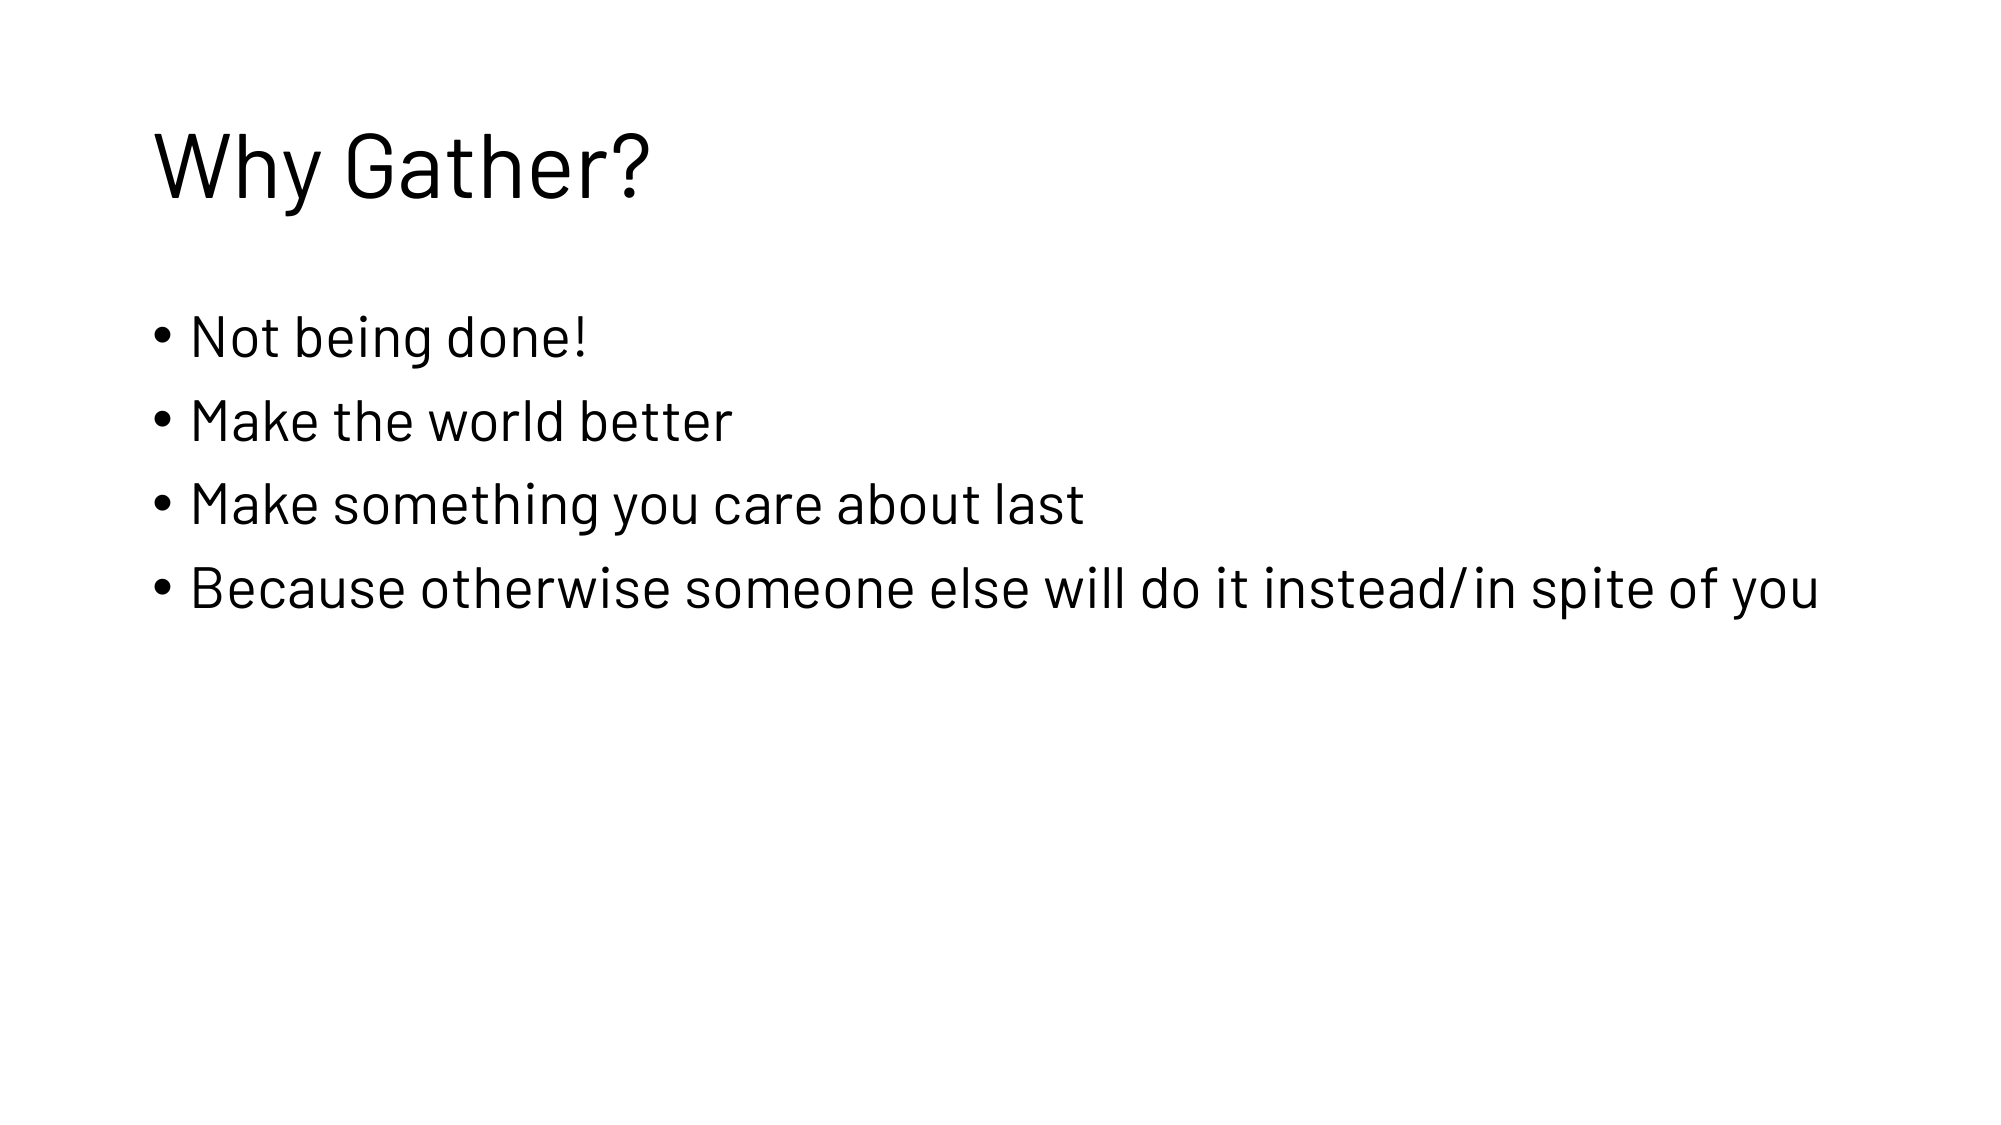

# Why Gather?
Not being done!
Make the world better
Make something you care about last
Because otherwise someone else will do it instead/in spite of you